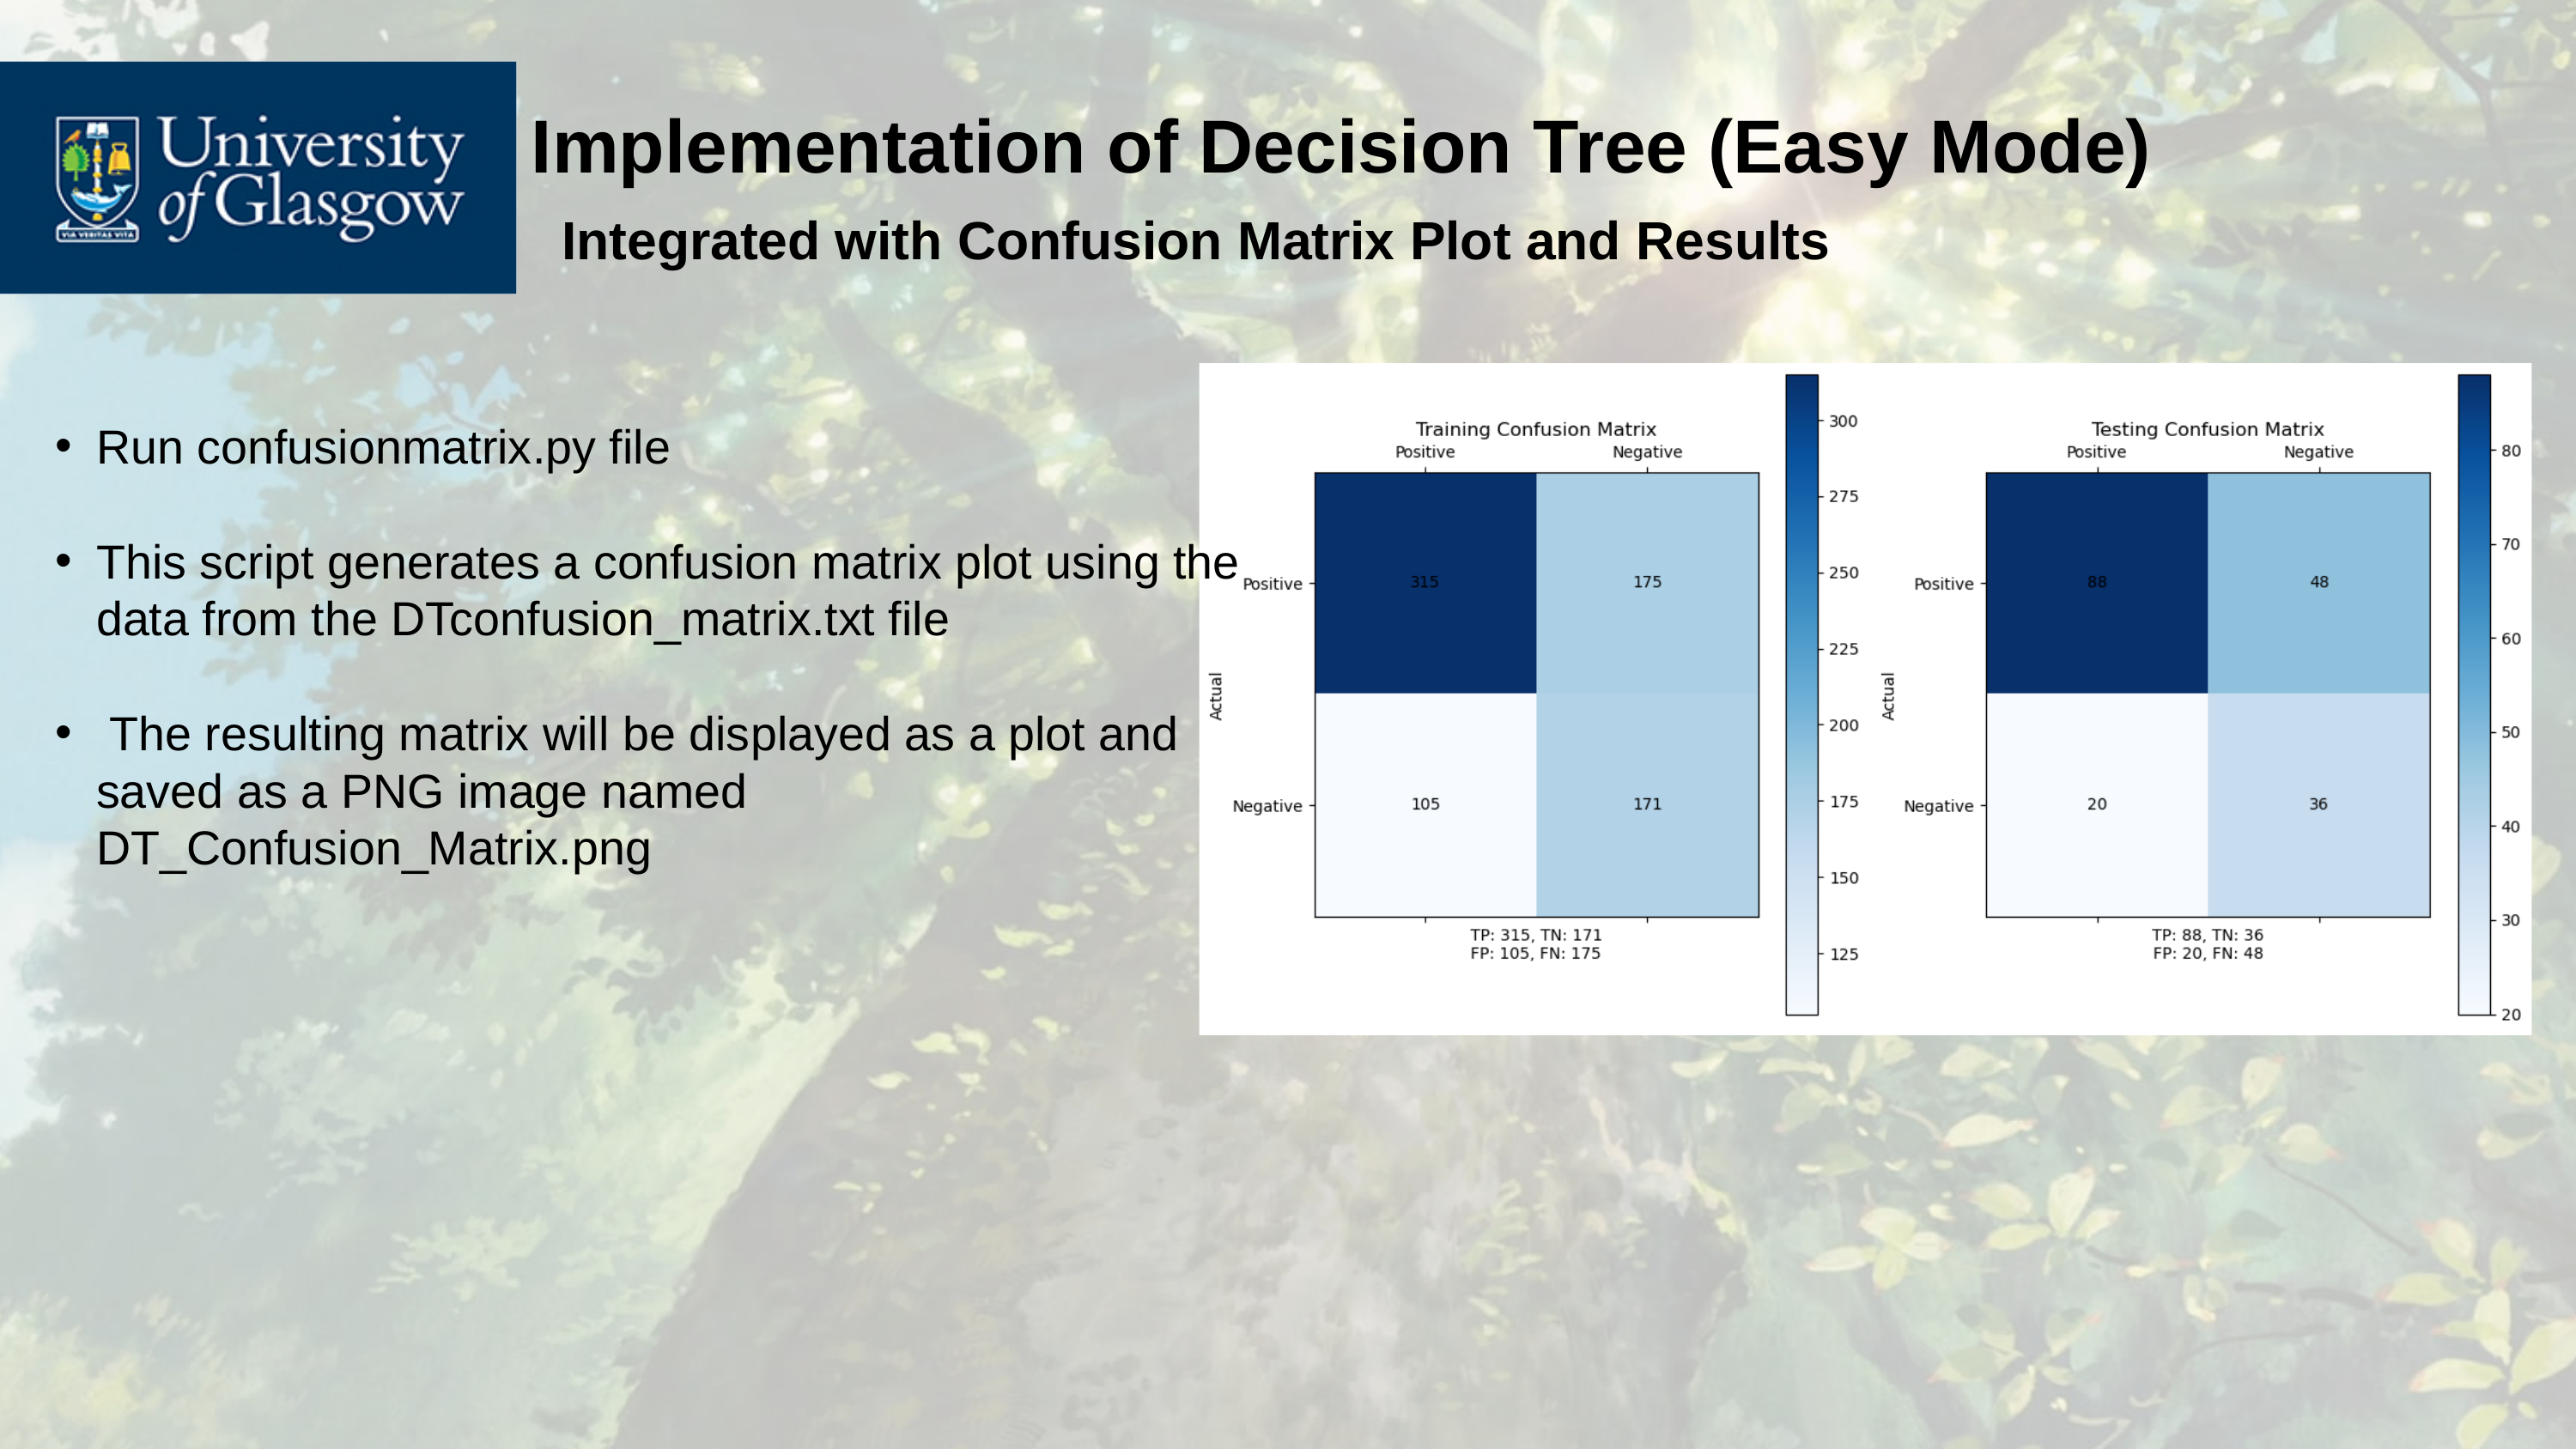

Implementation of Decision Tree (Easy Mode)
 Integrated with Confusion Matrix Plot and Results

Run confusionmatrix.py file

This script generates a confusion matrix plot using the data from the DTconfusion_matrix.txt file

 The resulting matrix will be displayed as a plot and saved as a PNG image named DT_Confusion_Matrix.png